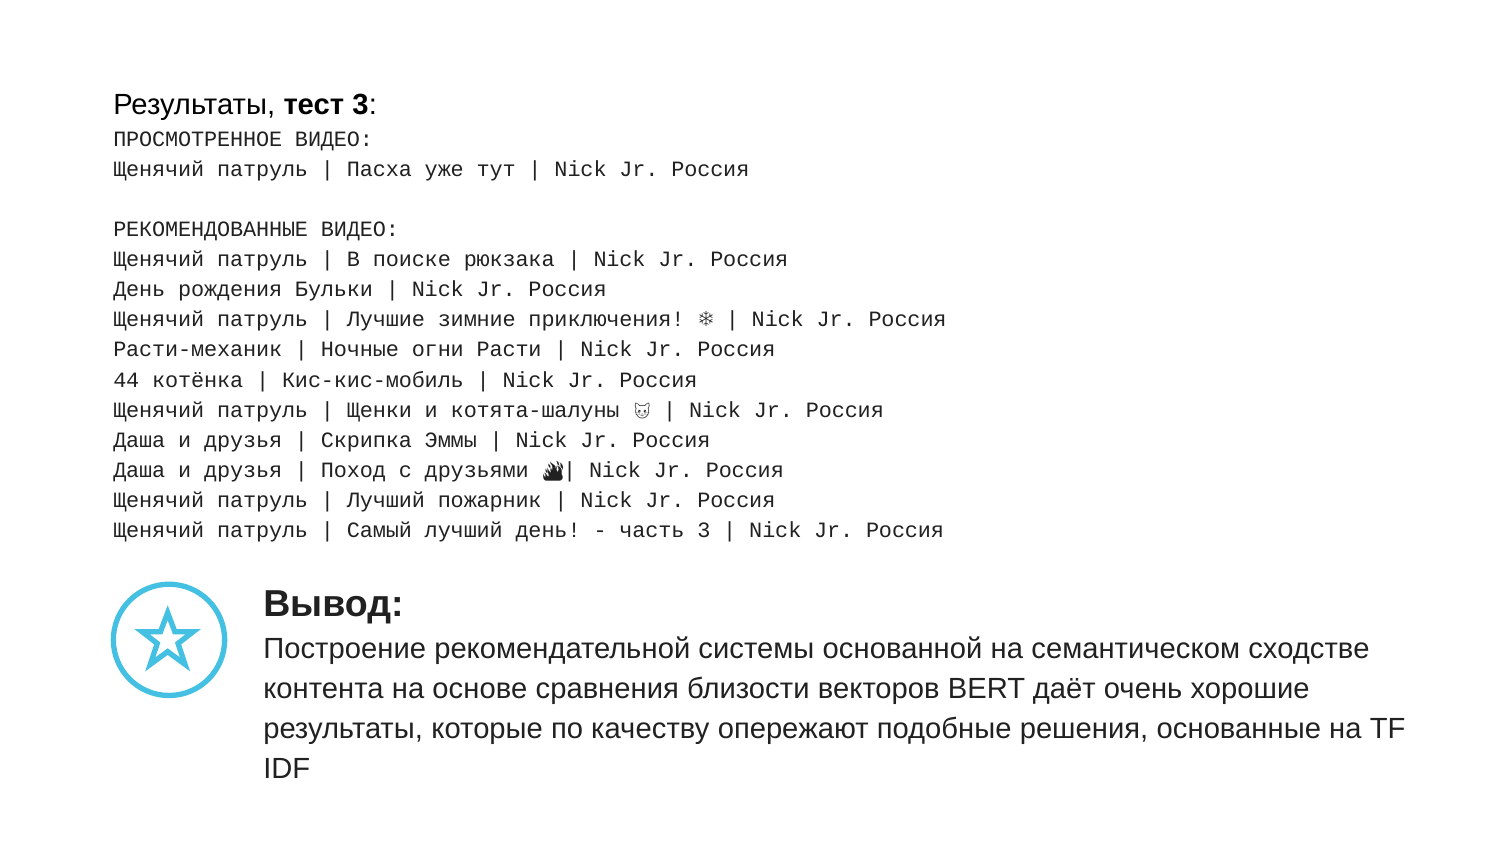

Результаты, тест 3:
ПРОСМОТРЕННОЕ ВИДЕО:
Щенячий патруль | Пасха уже тут | Nick Jr. Россия

РЕКОМЕНДОВАННЫЕ ВИДЕО:
Щенячий патруль | В поиске рюкзака | Nick Jr. Россия
День рождения Бульки | Nick Jr. Россия
Щенячий патруль | Лучшие зимние приключения! ❄️ | Nick Jr. Россия
Расти-механик | Ночные огни Расти | Nick Jr. Россия
44 котёнка | Кис-кис-мобиль | Nick Jr. Россия
Щенячий патруль | Щенки и котята-шалуны 🐱 | Nick Jr. Россия
Даша и друзья | Скрипка Эммы | Nick Jr. Россия
Даша и друзья | Поход с друзьями 🔥| Nick Jr. Россия
Щенячий патруль | Лучший пожарник | Nick Jr. Россия
Щенячий патруль | Самый лучший день! - часть 3 | Nick Jr. Россия

Вывод:
Построение рекомендательной системы основанной на семантическом сходстве контента на основе сравнения близости векторов BERT даёт очень хорошие результаты, которые по качеству опережают подобные решения, основанные на TF IDF